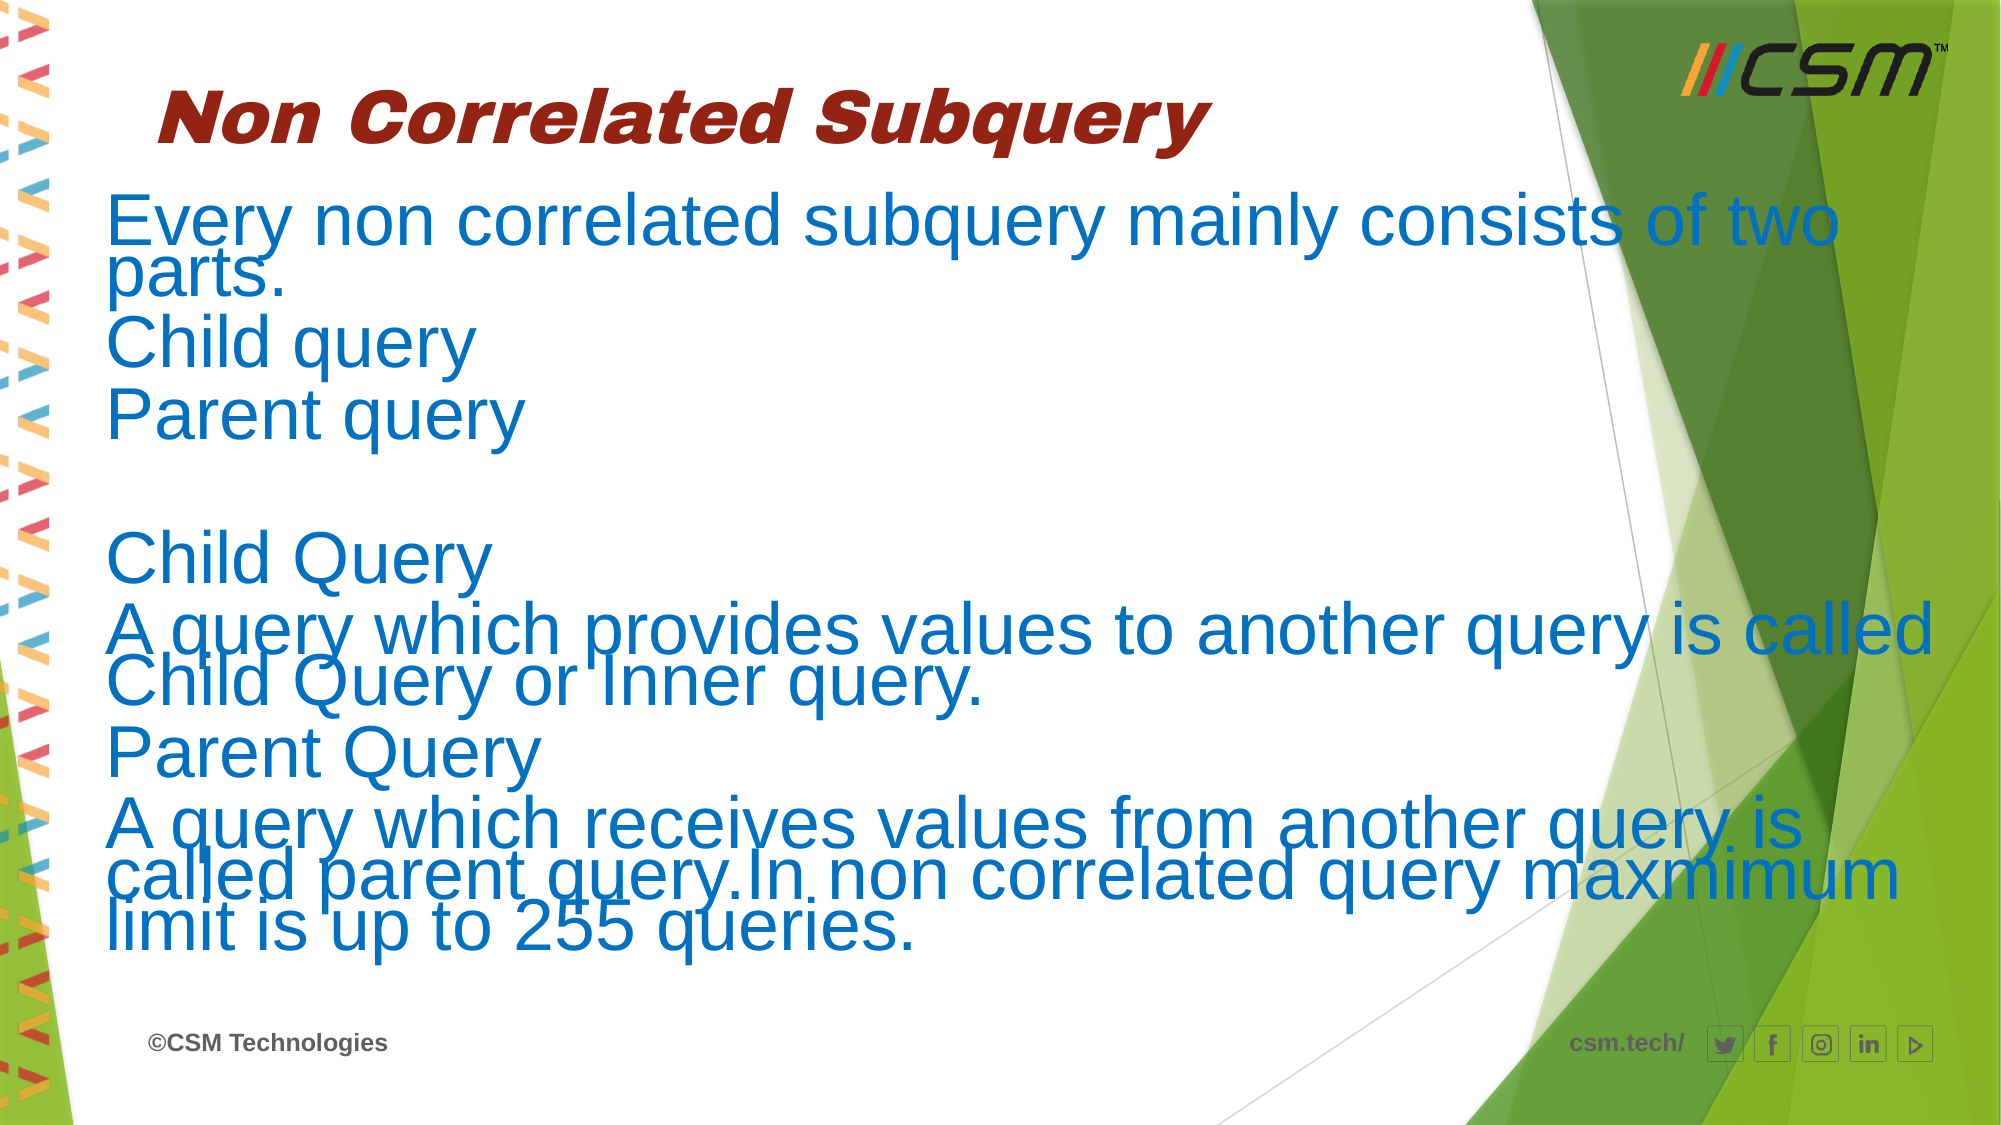

# Non Correlated Subquery
Every non correlated subquery mainly consists of two parts.
Child query
Parent query

Child Query
A query which provides values to another query is called Child Query or Inner query.
Parent Query
A query which receives values from another query is called parent query.In non correlated query maxmimum limit is up to 255 queries.